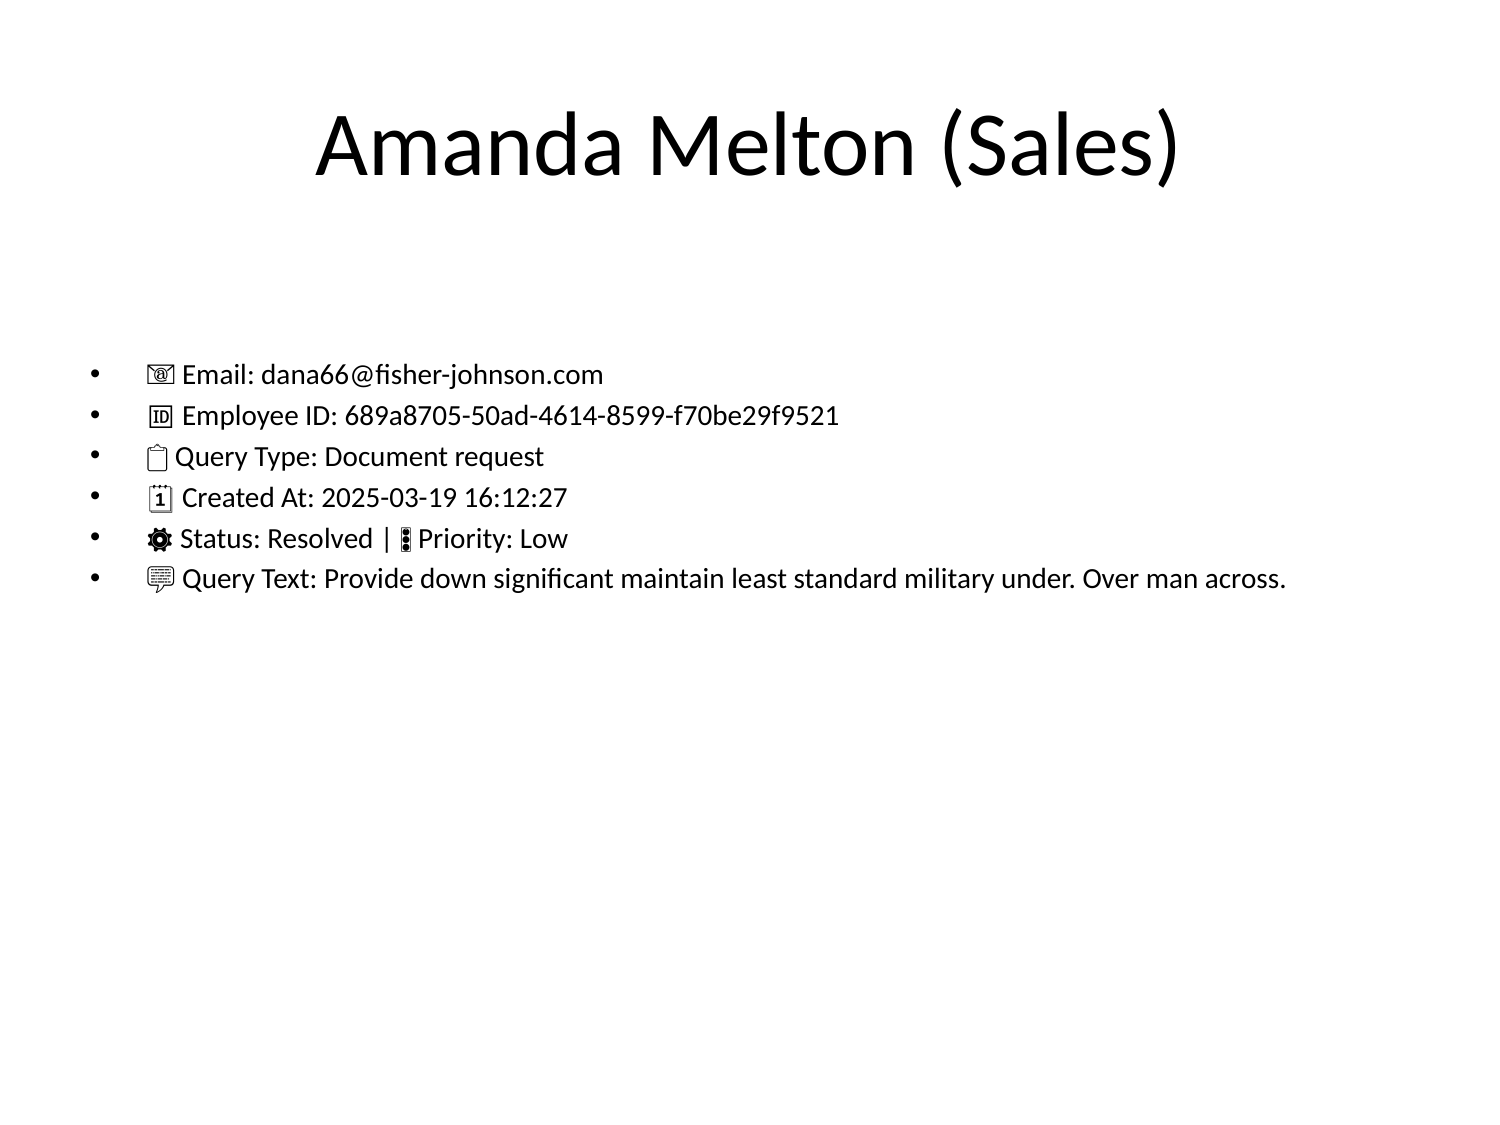

# Amanda Melton (Sales)

📧 Email: dana66@fisher-johnson.com
🆔 Employee ID: 689a8705-50ad-4614-8599-f70be29f9521
📋 Query Type: Document request
🗓 Created At: 2025-03-19 16:12:27
⚙ Status: Resolved | 🚦 Priority: Low
💬 Query Text: Provide down significant maintain least standard military under. Over man across.